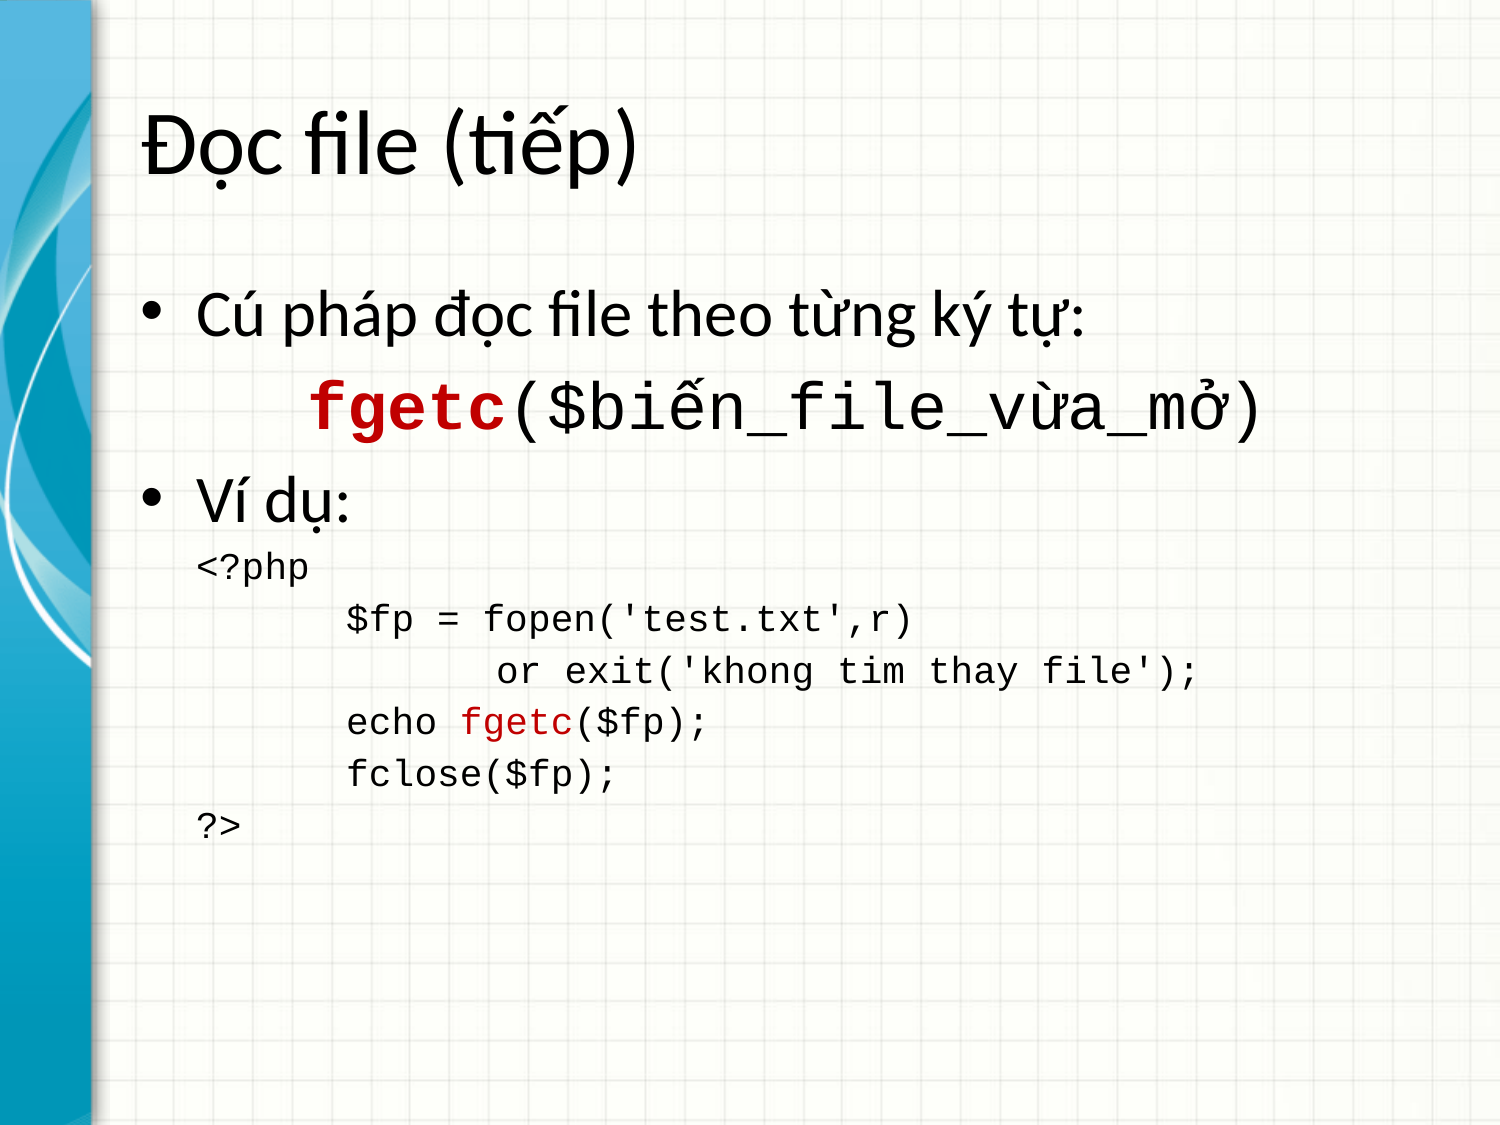

# Đọc file (tiếp)
Cú pháp đọc file theo từng ký tự:
fgetc($biến_file_vừa_mở)
Ví dụ:
<?php
	$fp = fopen('test.txt',r)
		or exit('khong tim thay file');
	echo fgetc($fp);
	fclose($fp);
?>